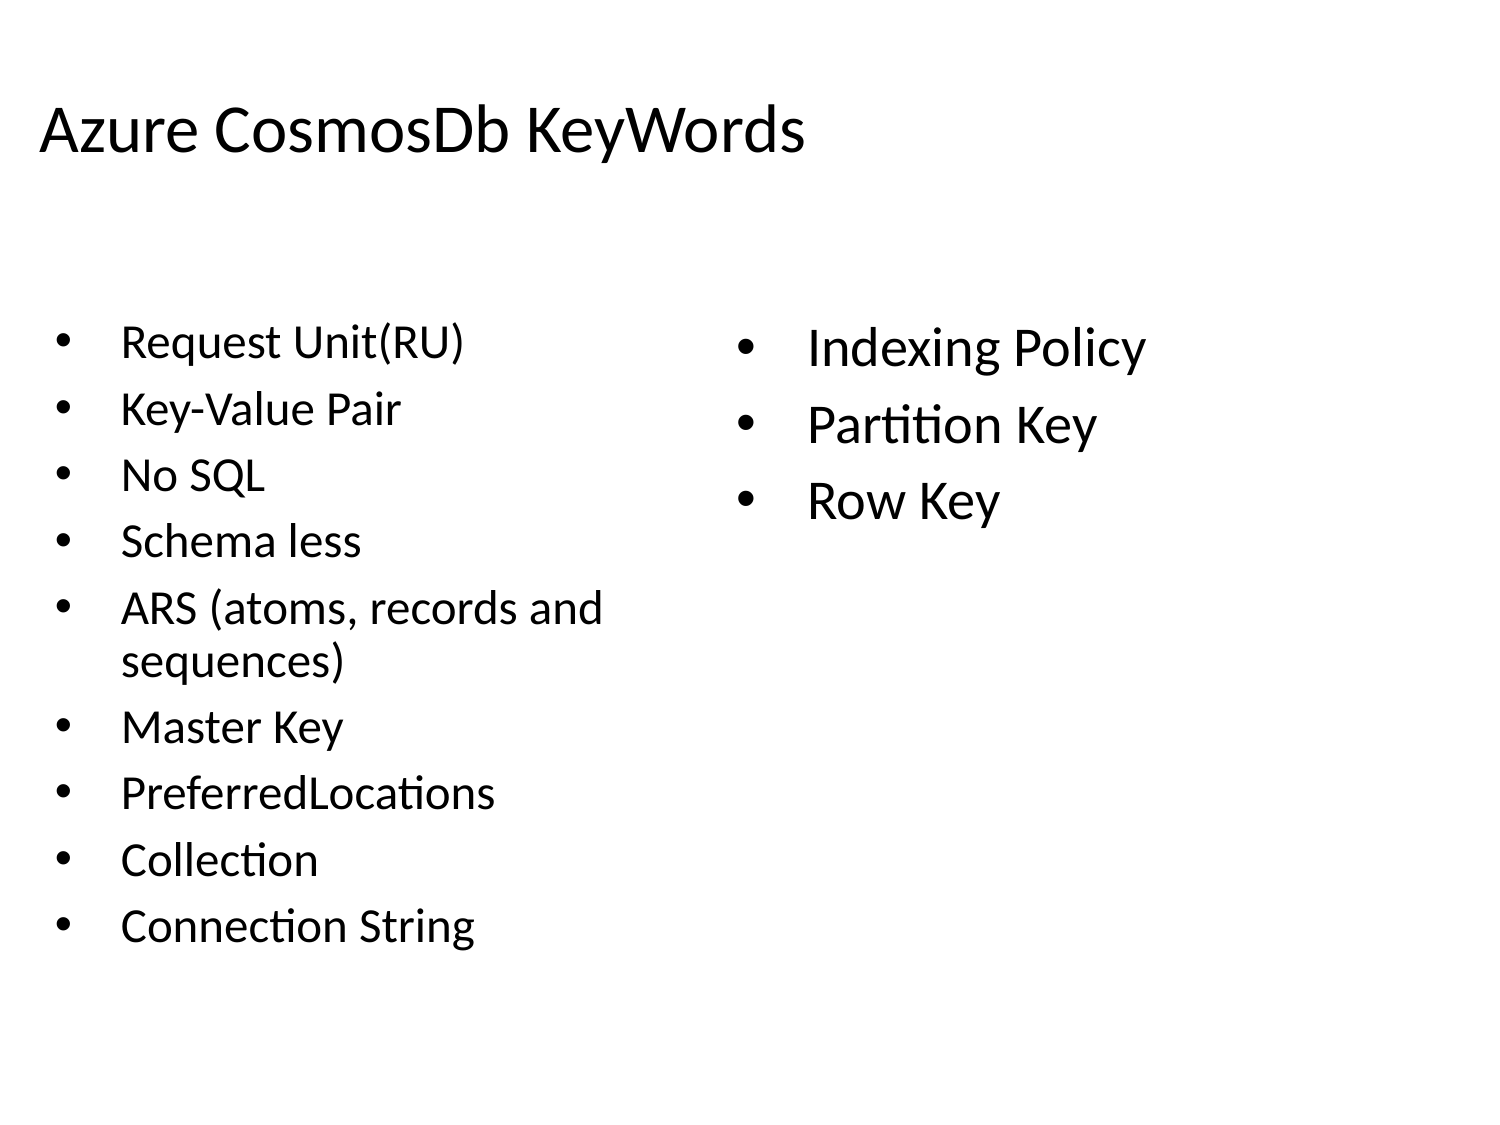

# Azure CosmosDb KeyWords
Request Unit(RU)
Key-Value Pair
No SQL
Schema less
ARS (atoms, records and sequences)
Master Key
PreferredLocations
Collection
Connection String

Indexing Policy
Partition Key
Row Key